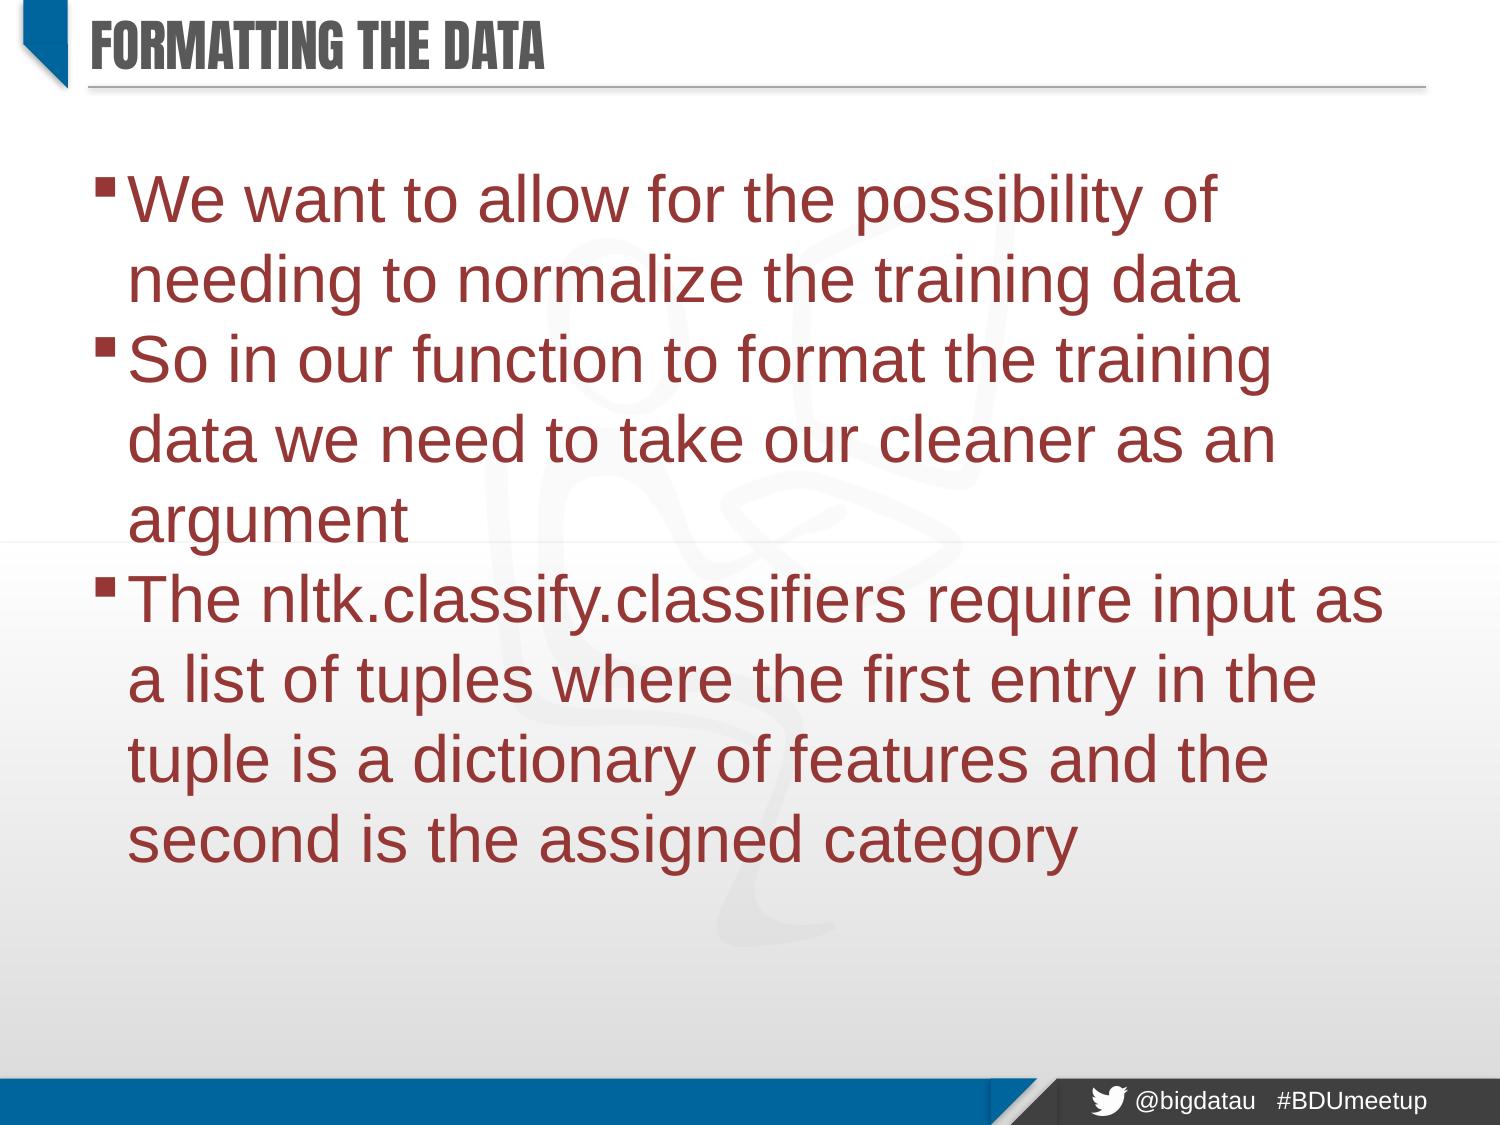

# Formatting the data
We want to allow for the possibility of needing to normalize the training data
So in our function to format the training data we need to take our cleaner as an argument
The nltk.classify.classifiers require input as a list of tuples where the first entry in the tuple is a dictionary of features and the second is the assigned category